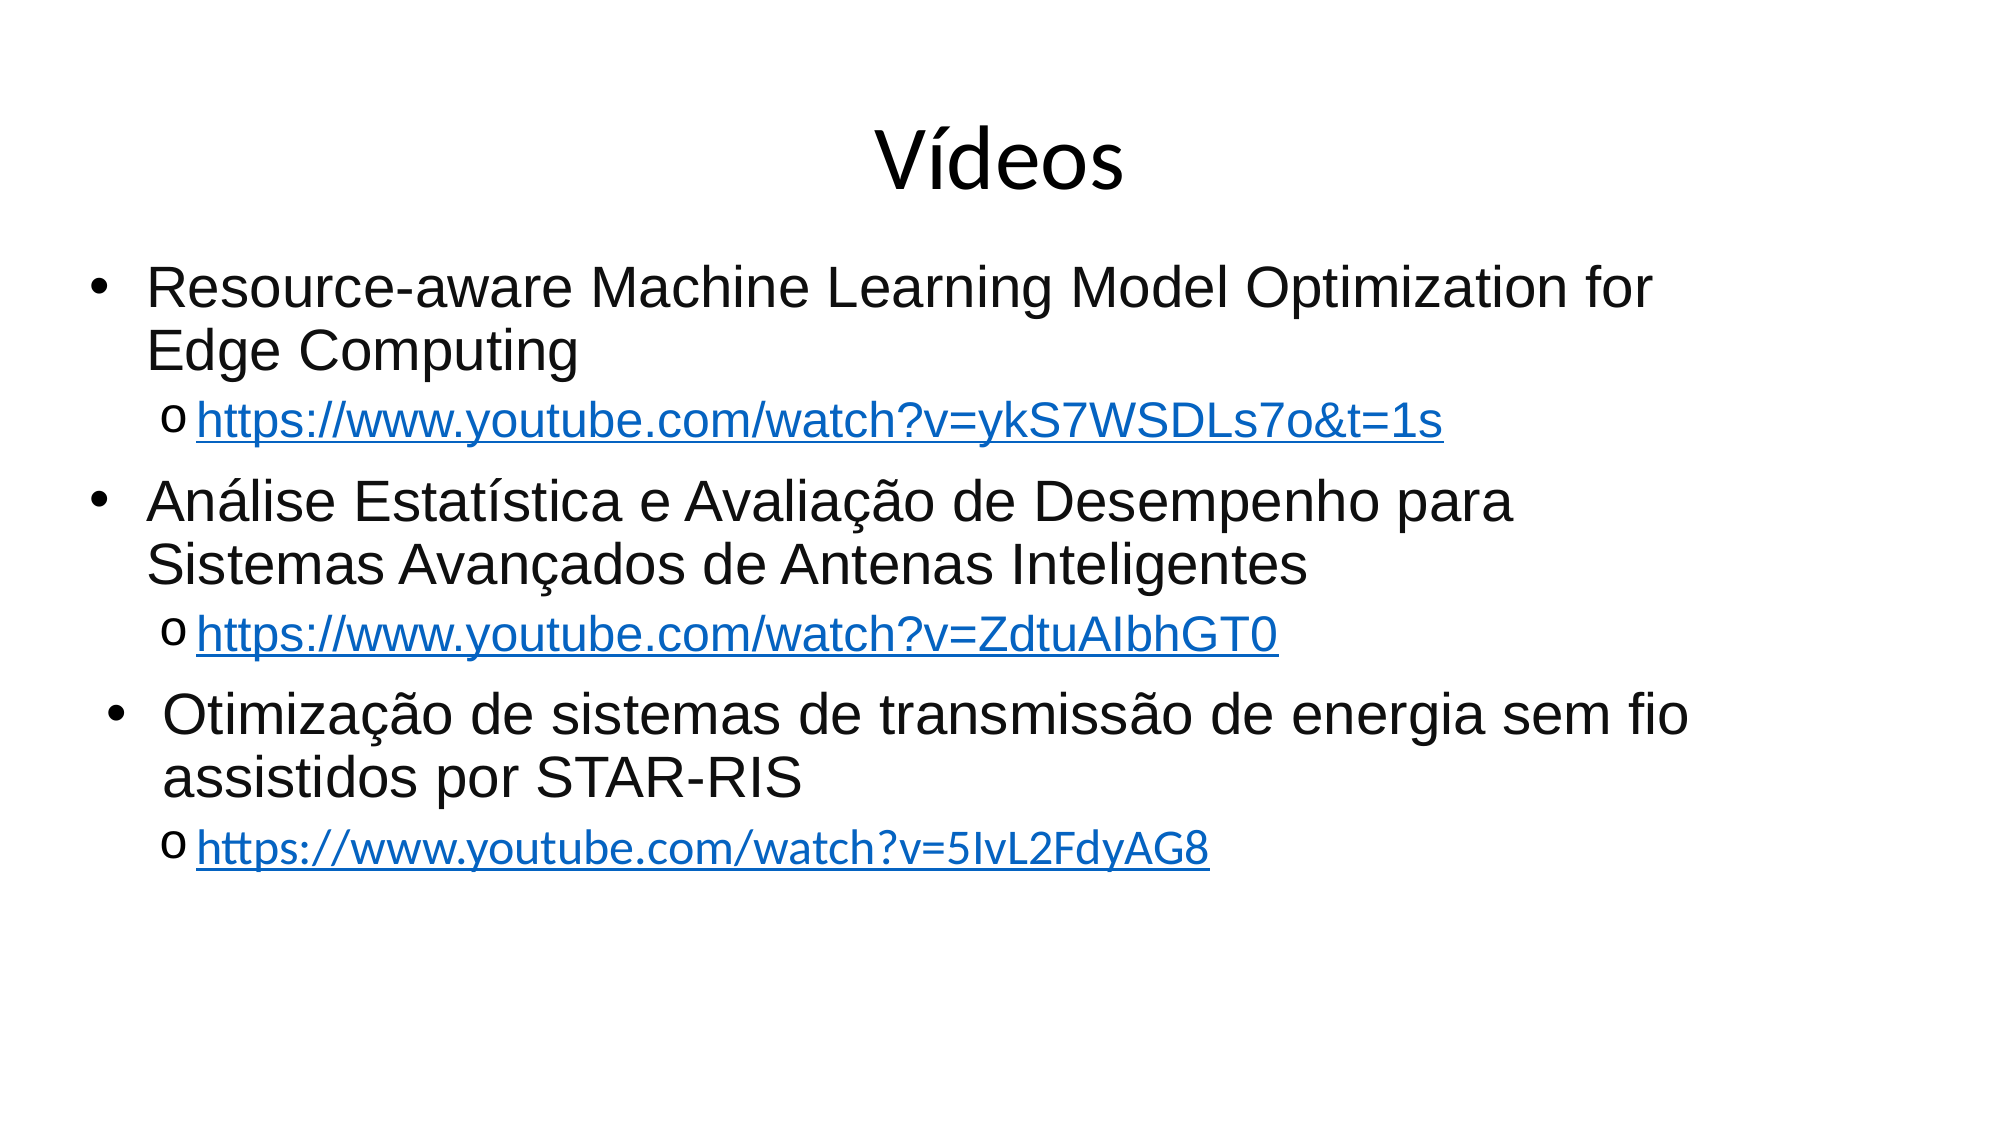

# Vídeos
Resource-aware Machine Learning Model Optimization for Edge Computing
https://www.youtube.com/watch?v=ykS7WSDLs7o&t=1s
Análise Estatística e Avaliação de Desempenho para Sistemas Avançados de Antenas Inteligentes
https://www.youtube.com/watch?v=ZdtuAIbhGT0
Otimização de sistemas de transmissão de energia sem fio assistidos por STAR-RIS
https://www.youtube.com/watch?v=5IvL2FdyAG8